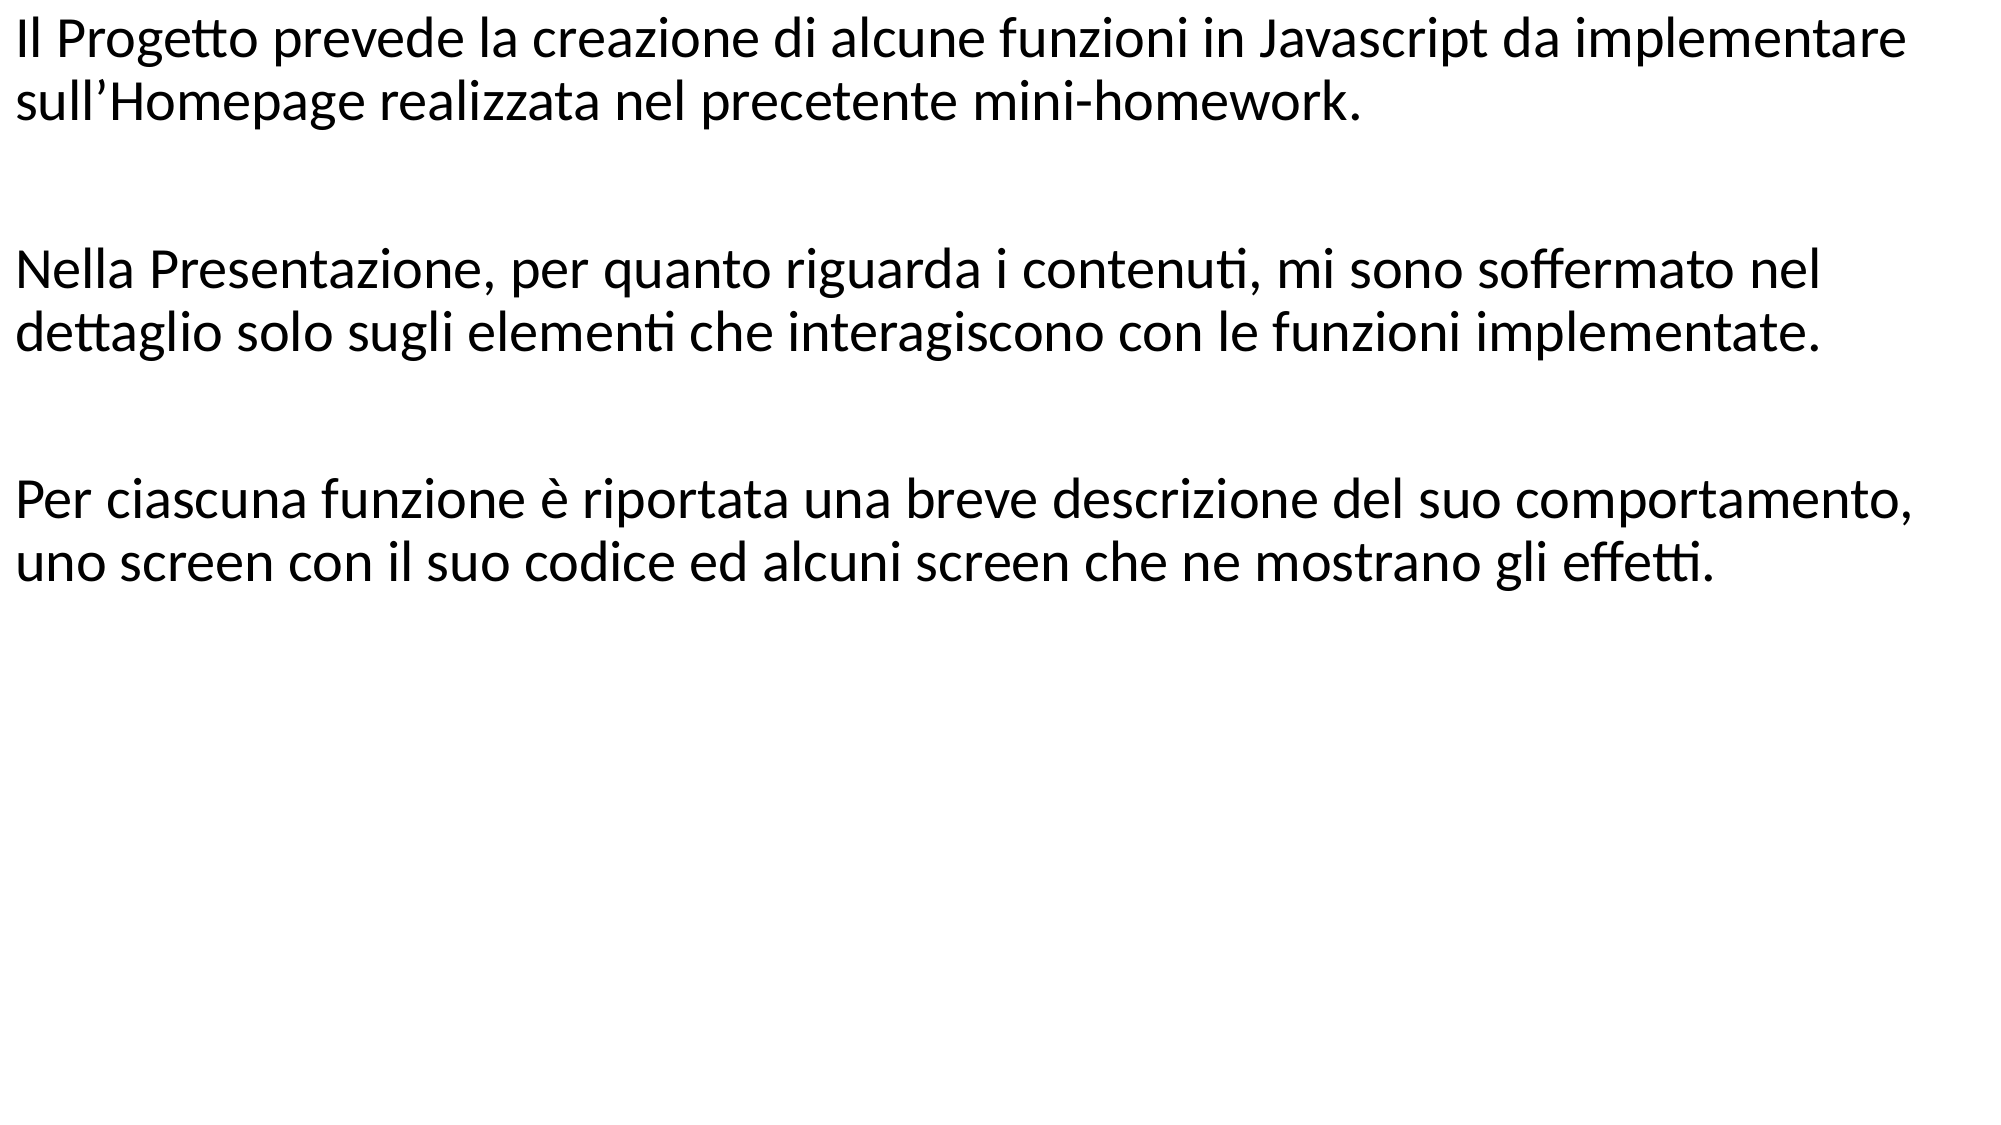

Il Progetto prevede la creazione di alcune funzioni in Javascript da implementare sull’Homepage realizzata nel precetente mini-homework.

Nella Presentazione, per quanto riguarda i contenuti, mi sono soffermato nel dettaglio solo sugli elementi che interagiscono con le funzioni implementate.

Per ciascuna funzione è riportata una breve descrizione del suo comportamento, uno screen con il suo codice ed alcuni screen che ne mostrano gli effetti.